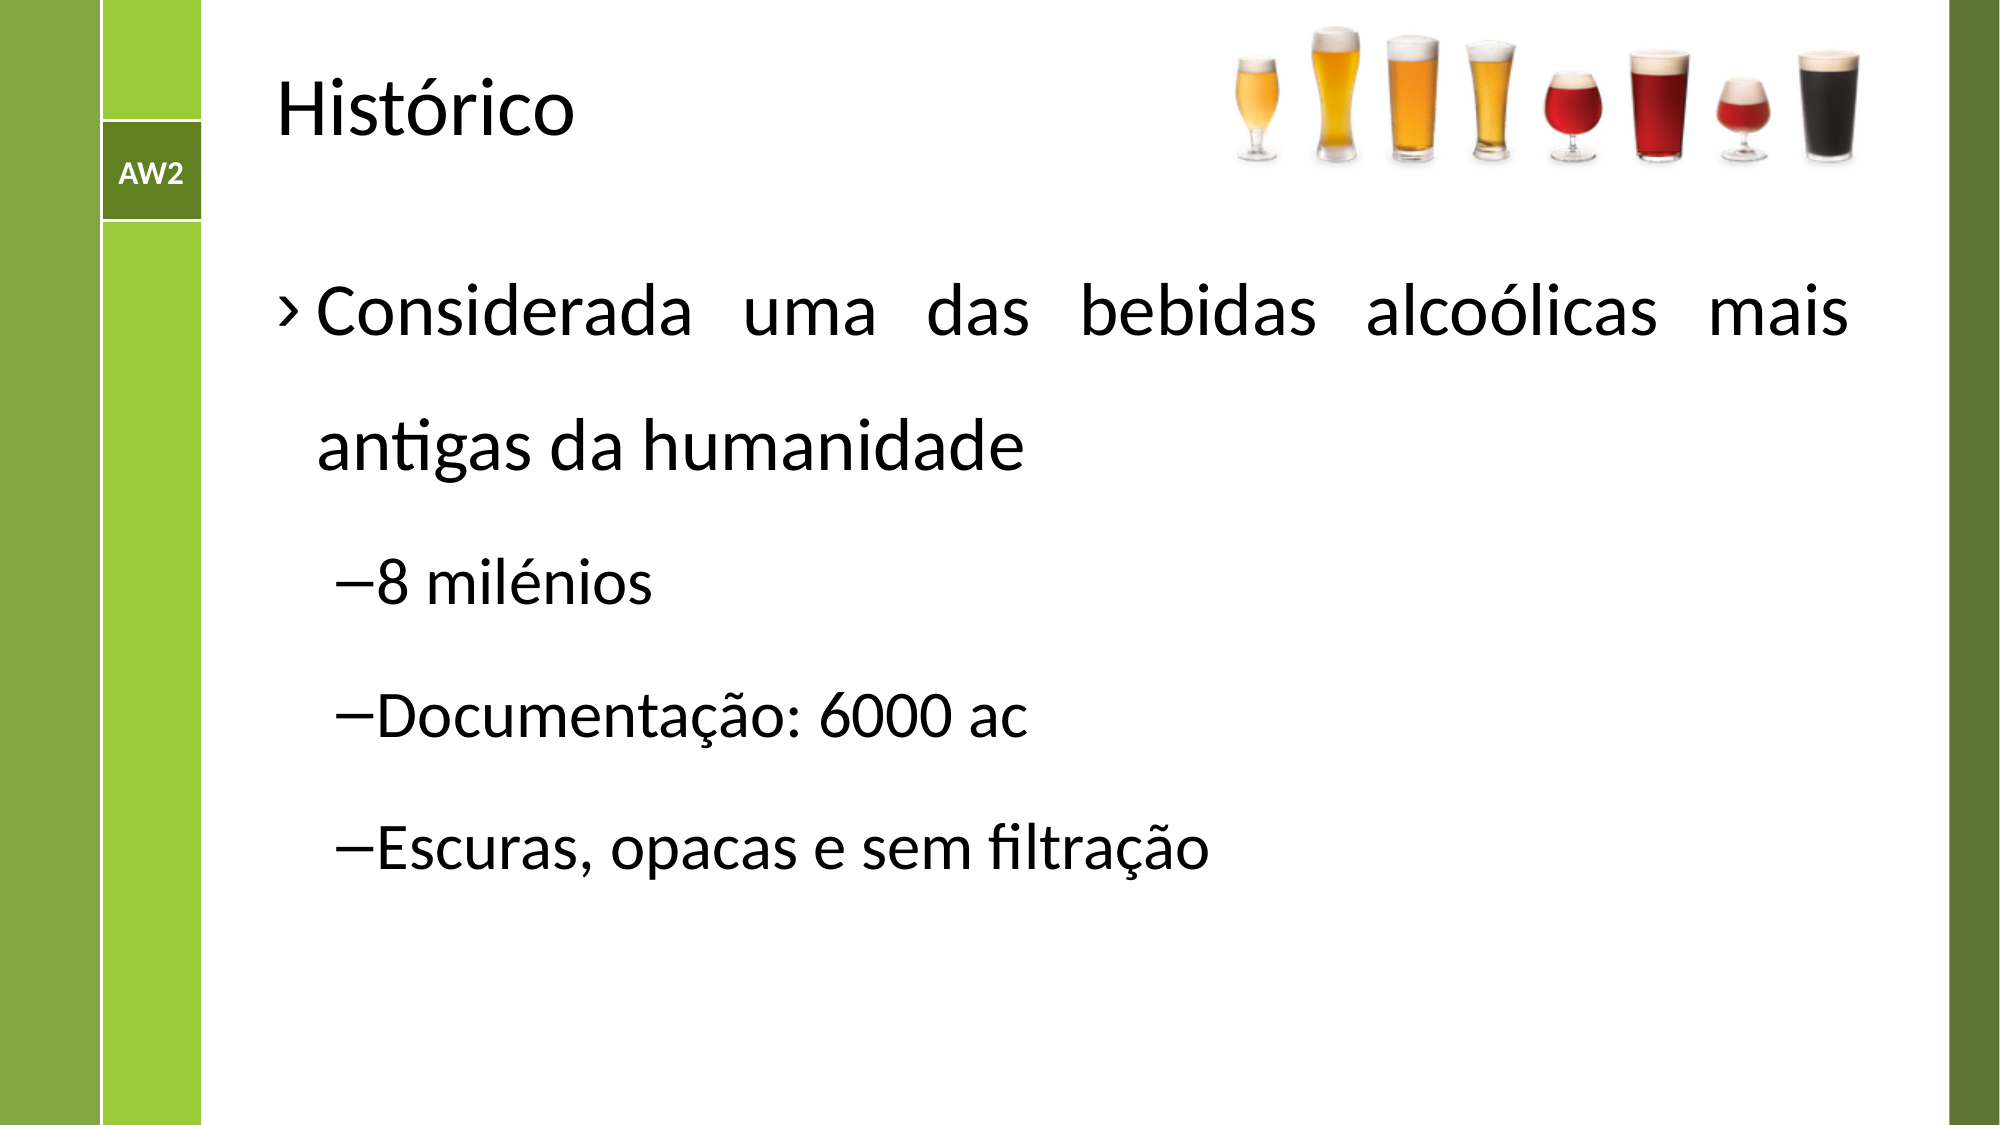

# Histórico
Considerada uma das bebidas alcoólicas mais antigas da humanidade
8 milénios
Documentação: 6000 ac
Escuras, opacas e sem filtração